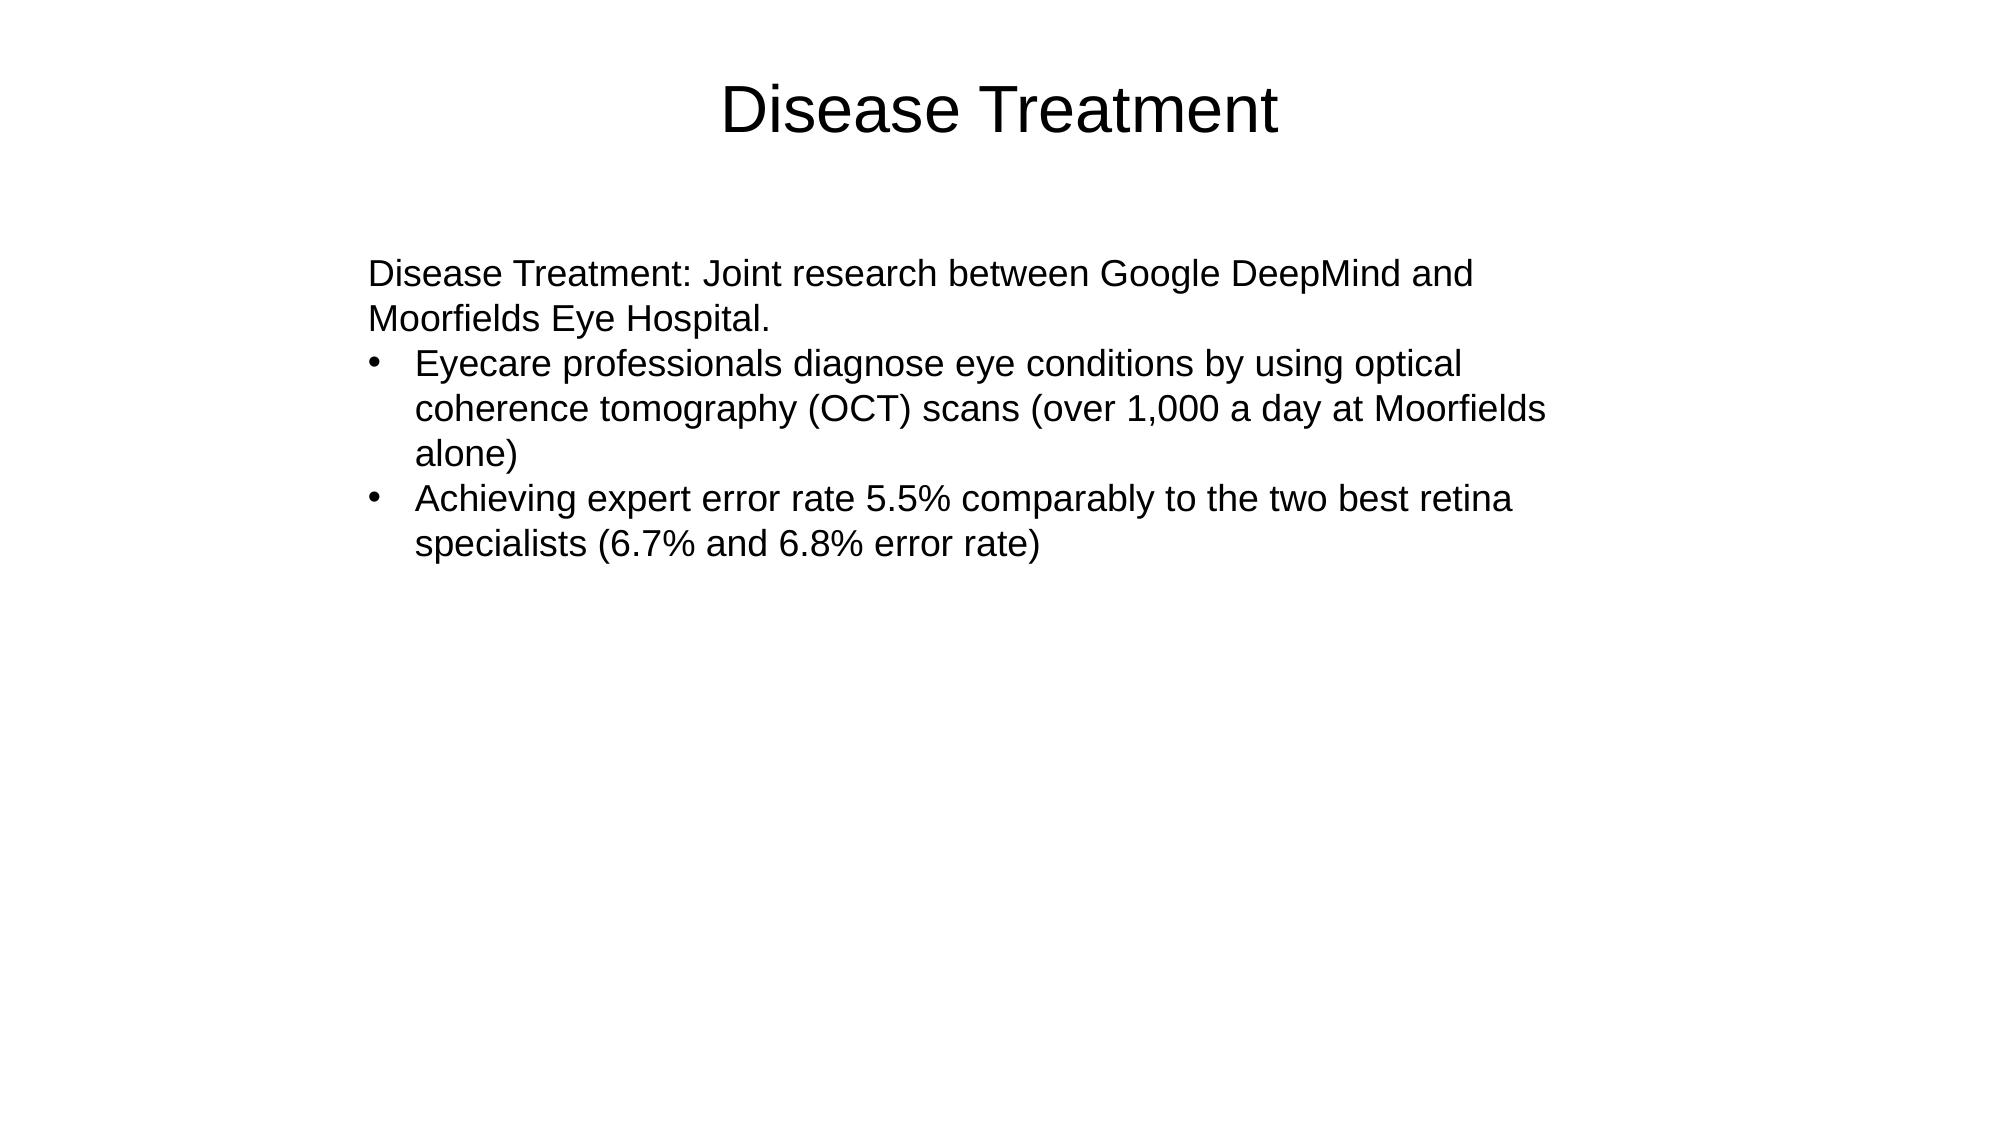

# Disease Treatment
Disease Treatment: Joint research between Google DeepMind and Moorfields Eye Hospital.
Eyecare professionals diagnose eye conditions by using optical coherence tomography (OCT) scans (over 1,000 a day at Moorfields alone)
Achieving expert error rate 5.5% comparably to the two best retina specialists (6.7% and 6.8% error rate)